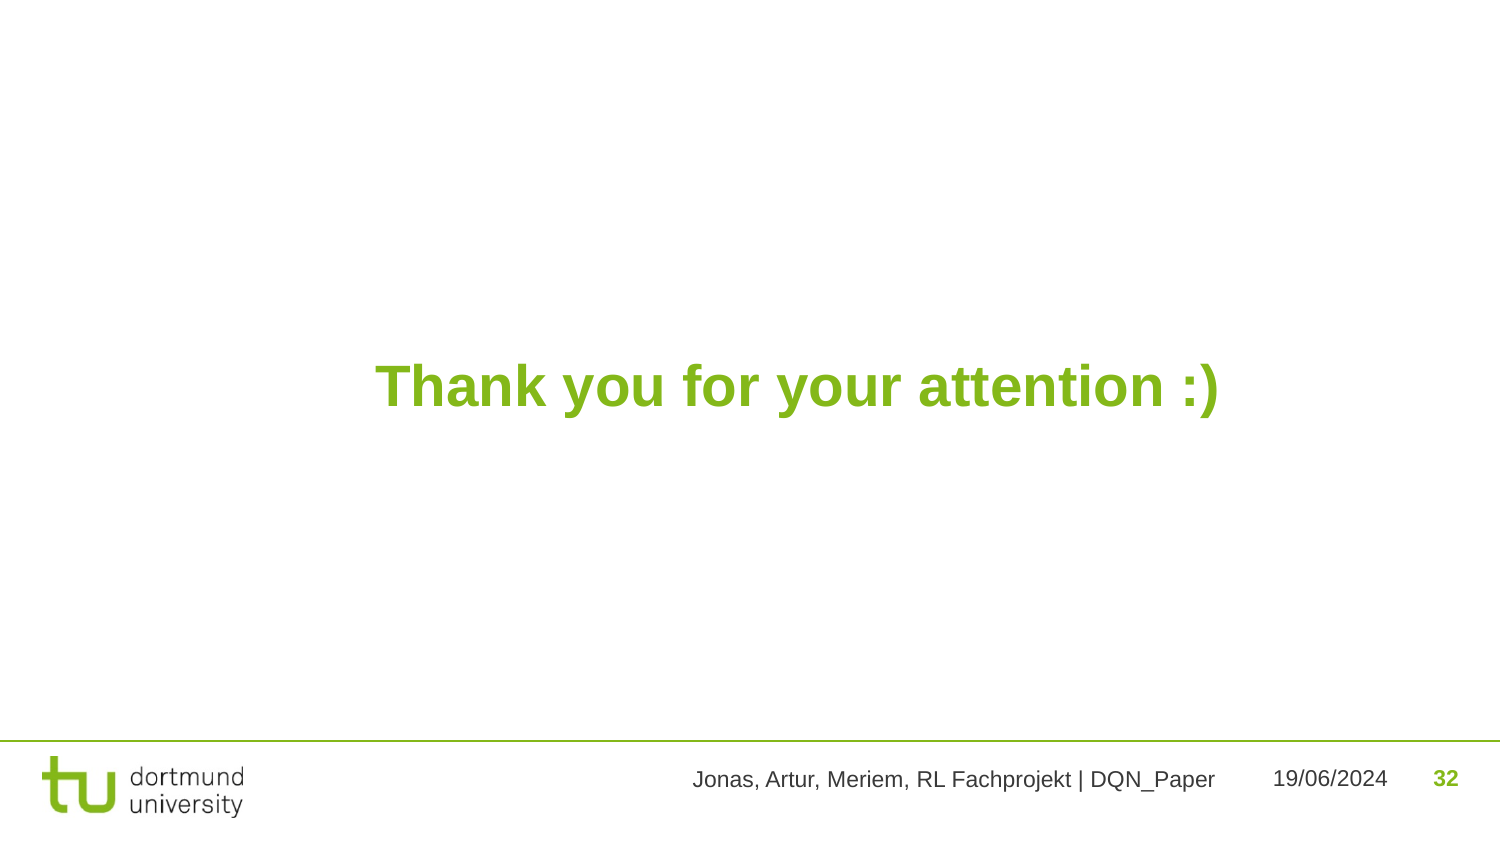

Thank you for your attention :)
32
19/06/2024
Jonas, Artur, Meriem, RL Fachprojekt | DQN_Paper